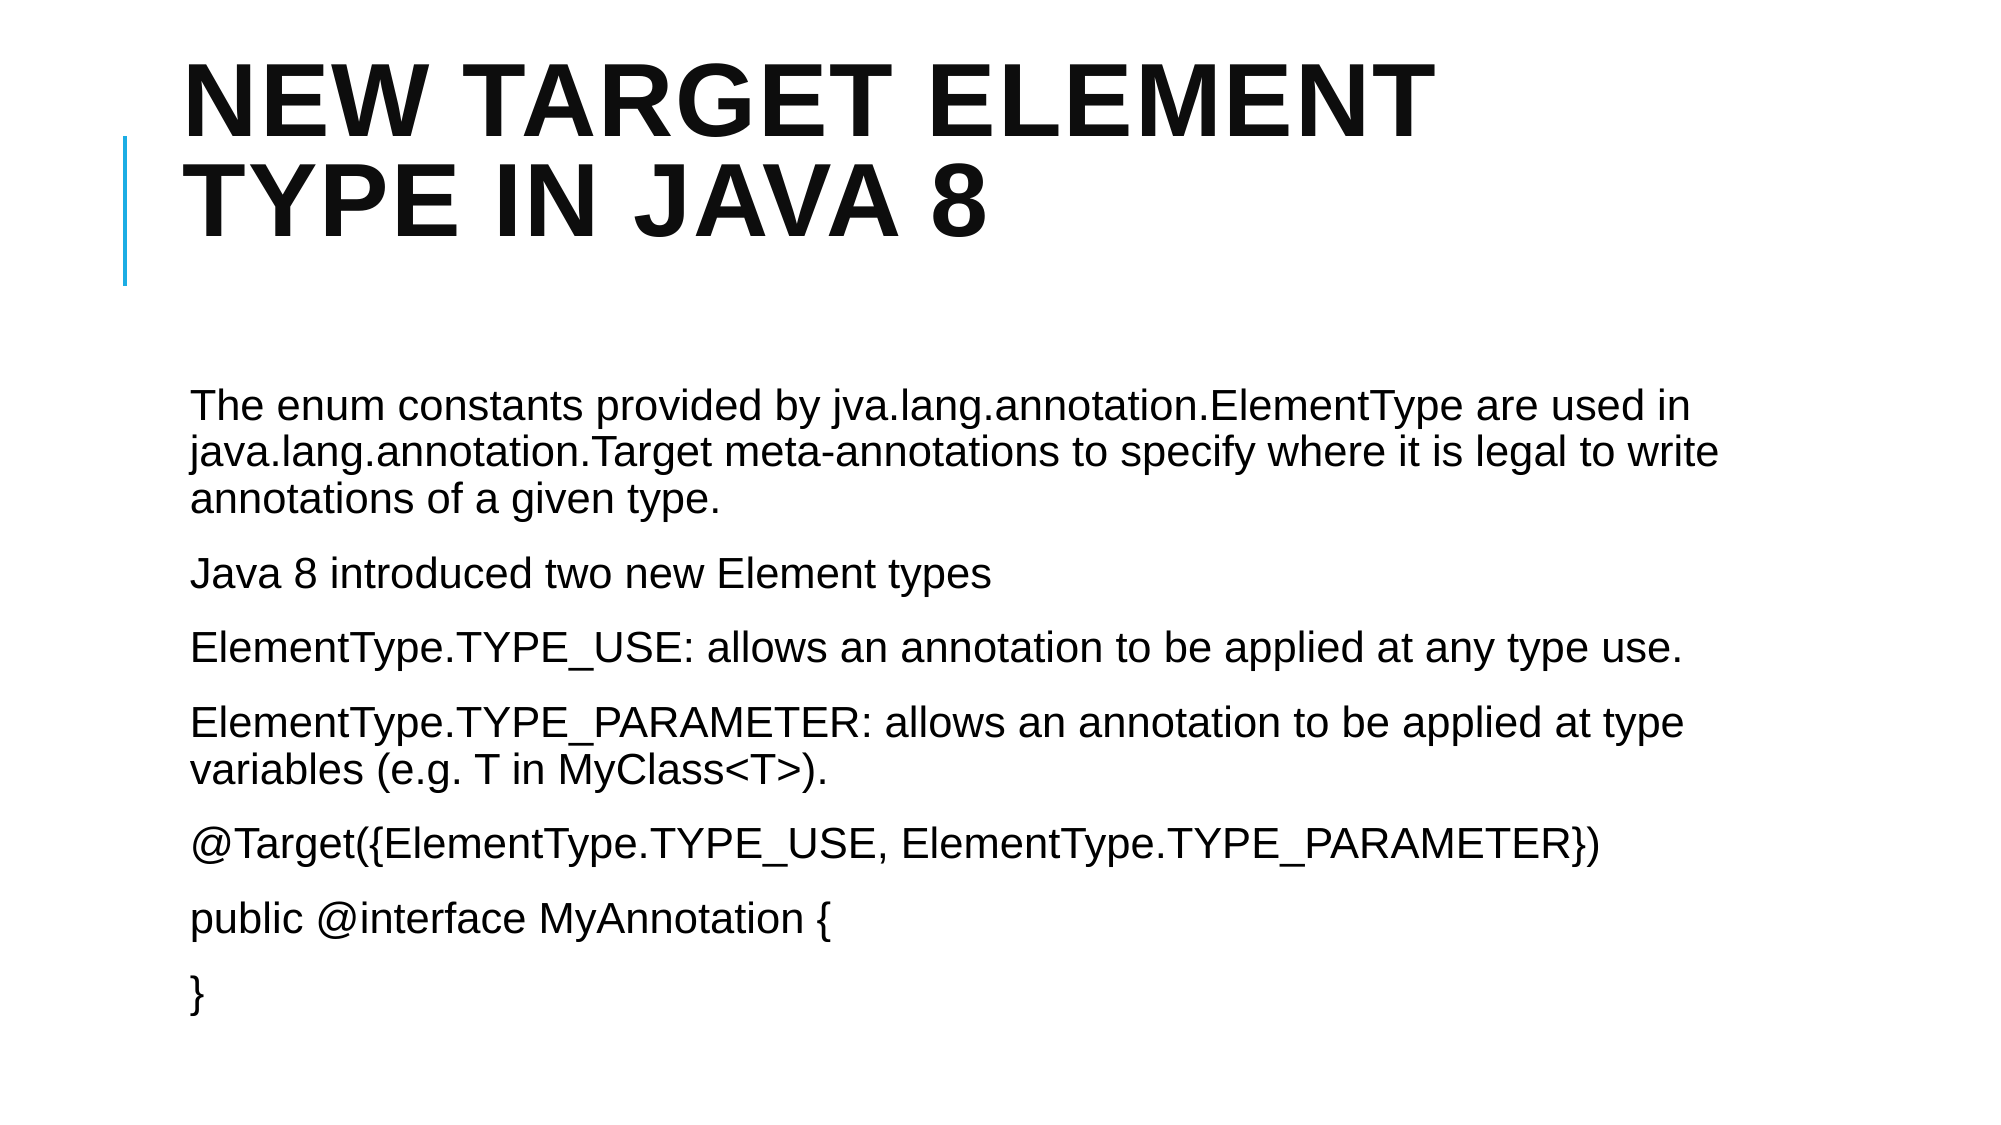

# New Target Element Type in Java 8
The enum constants provided by jva.lang.annotation.ElementType are used in java.lang.annotation.Target meta-annotations to specify where it is legal to write annotations of a given type.
Java 8 introduced two new Element types
ElementType.TYPE_USE: allows an annotation to be applied at any type use.
ElementType.TYPE_PARAMETER: allows an annotation to be applied at type variables (e.g. T in MyClass<T>).
@Target({ElementType.TYPE_USE, ElementType.TYPE_PARAMETER})
public @interface MyAnnotation {
}